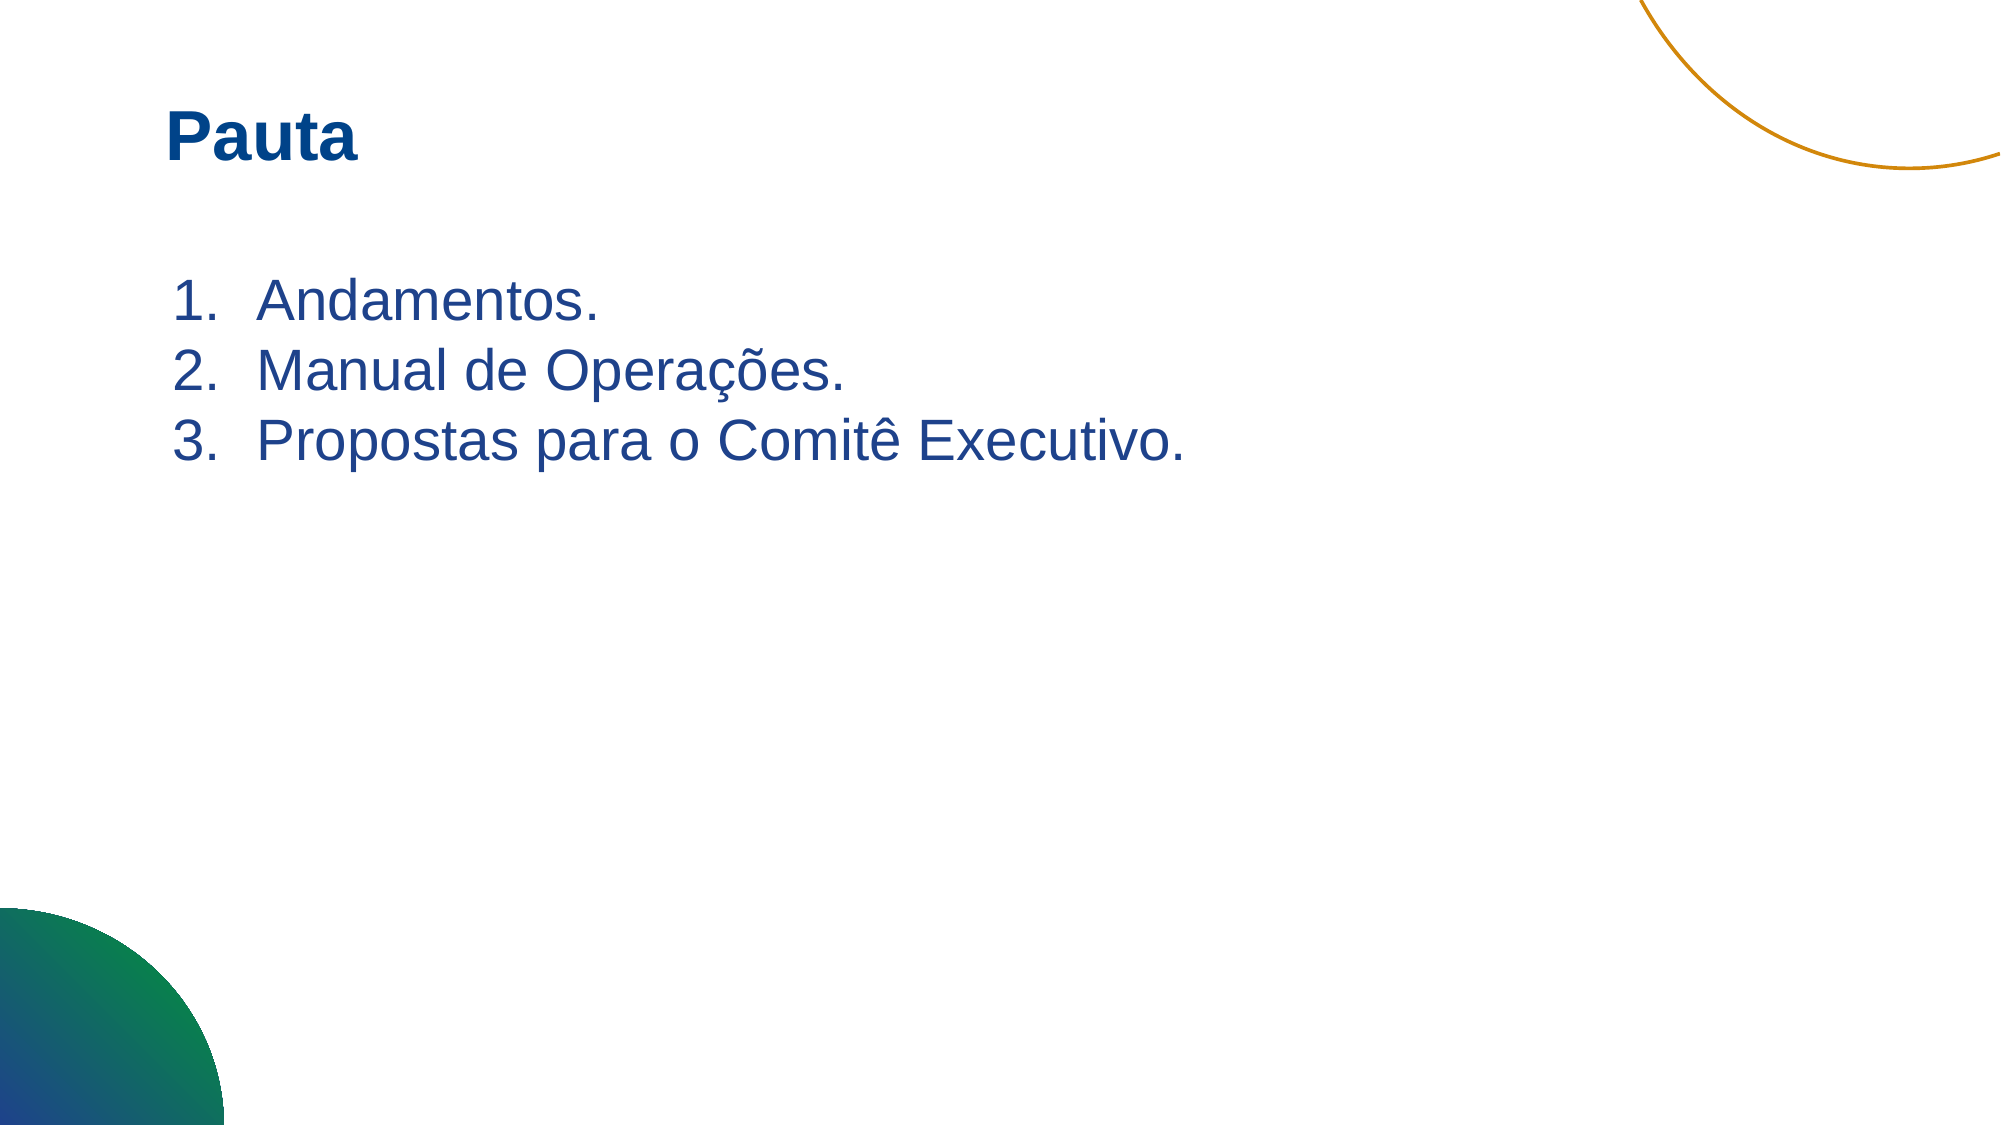

Pauta
Andamentos.
Manual de Operações.
Propostas para o Comitê Executivo.